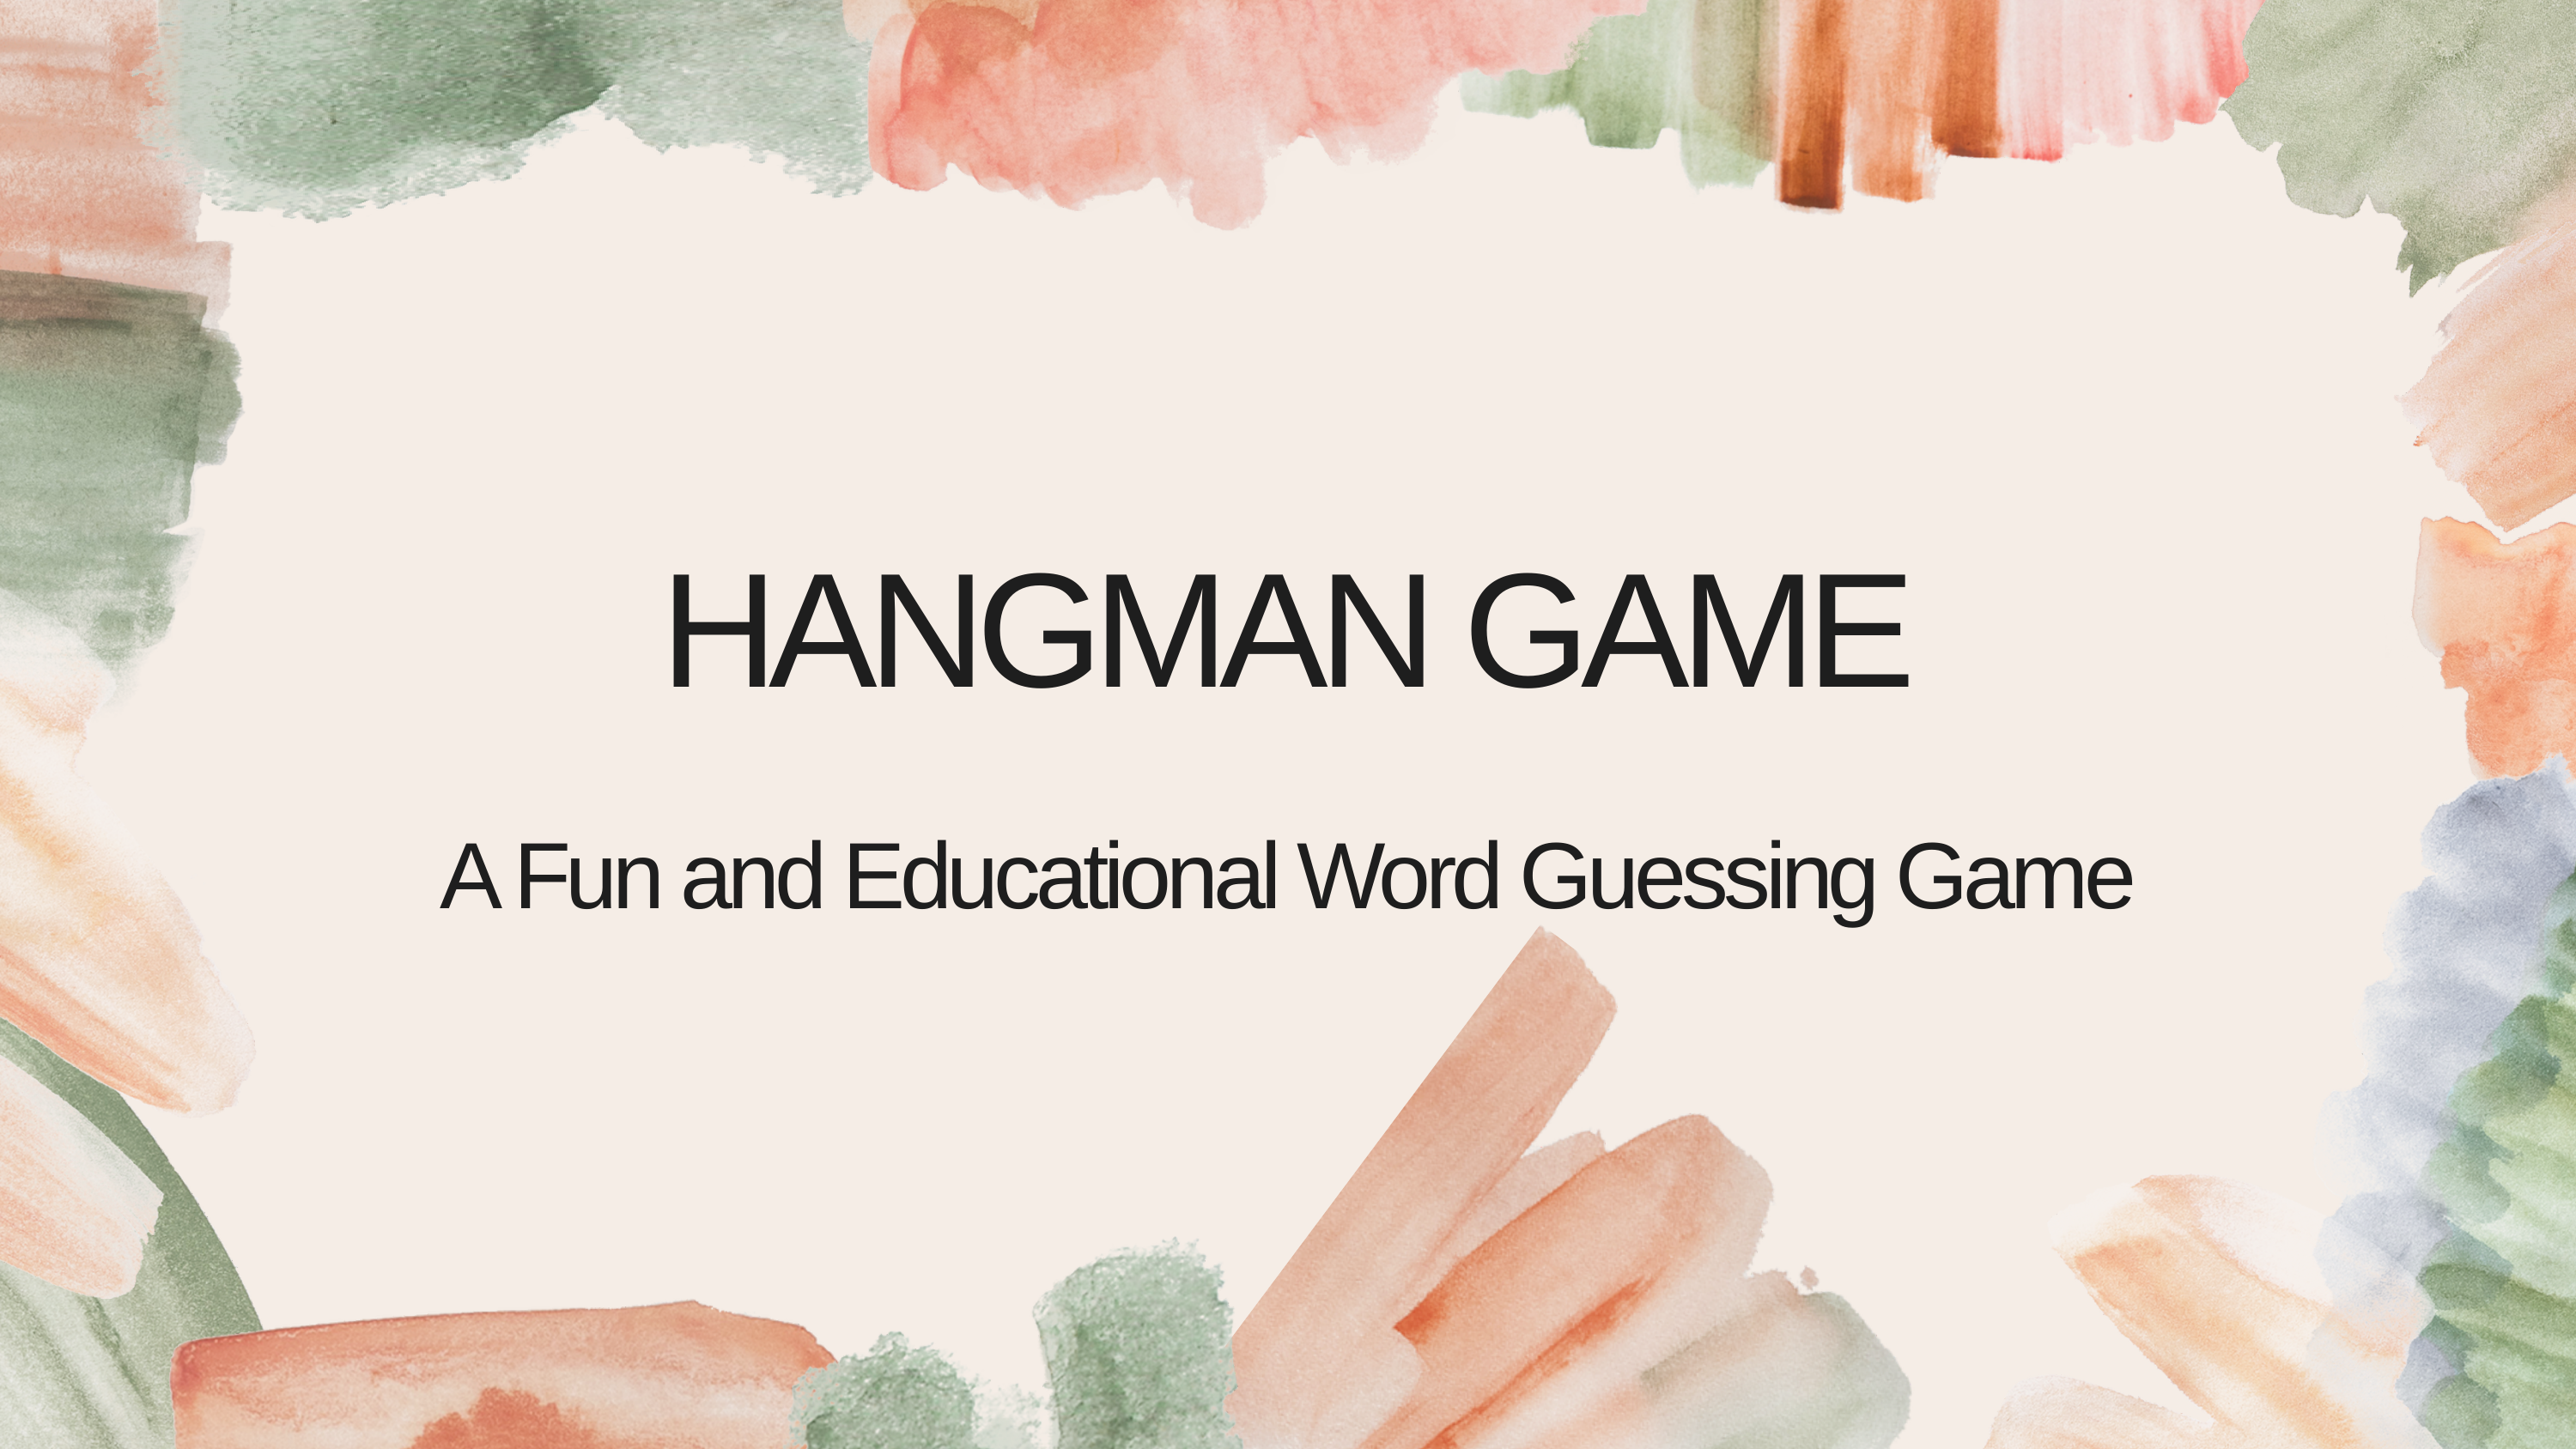

HANGMAN GAME

A Fun and Educational Word Guessing Game